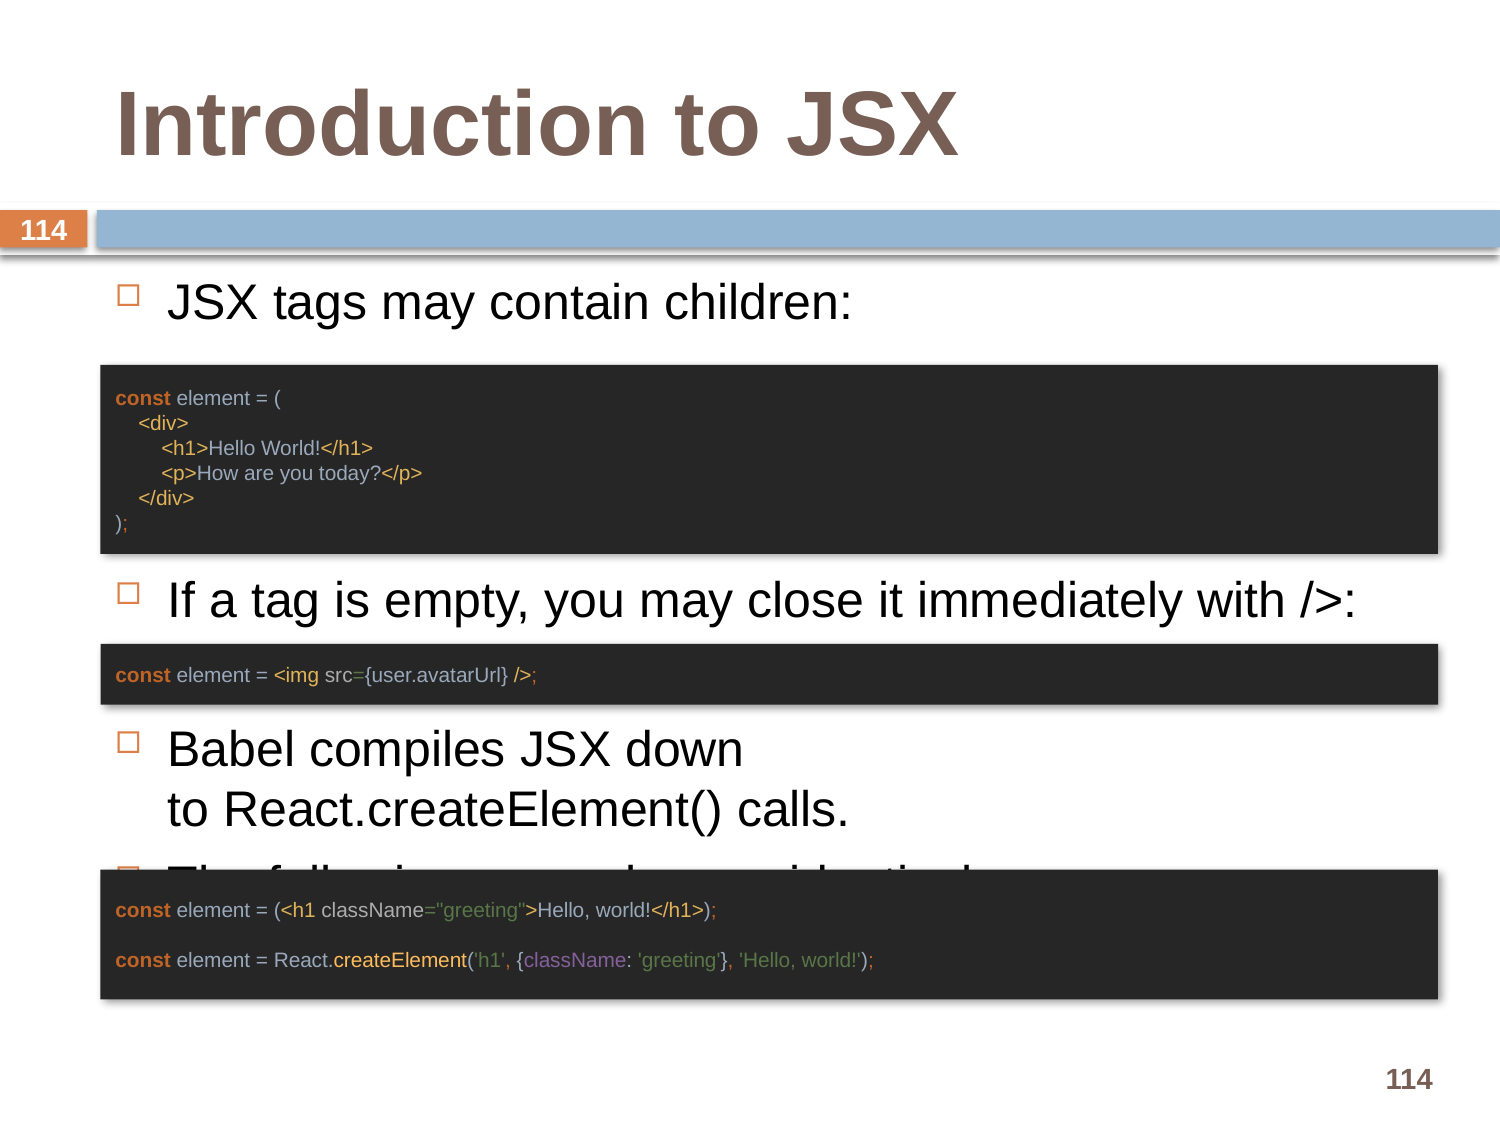

# Introduction to JSX
114
JSX tags may contain children:

If a tag is empty, you may close it immediately with />:

Babel compiles JSX down to React.createElement() calls.
The following examples are identical:
const element = (
    <div>
        <h1>Hello World!</h1>
        <p>How are you today?</p>
    </div>
);
const element = <img src={user.avatarUrl} />;
const element = (<h1 className="greeting">Hello, world!</h1>);

const element = React.createElement('h1', {className: 'greeting'}, 'Hello, world!');